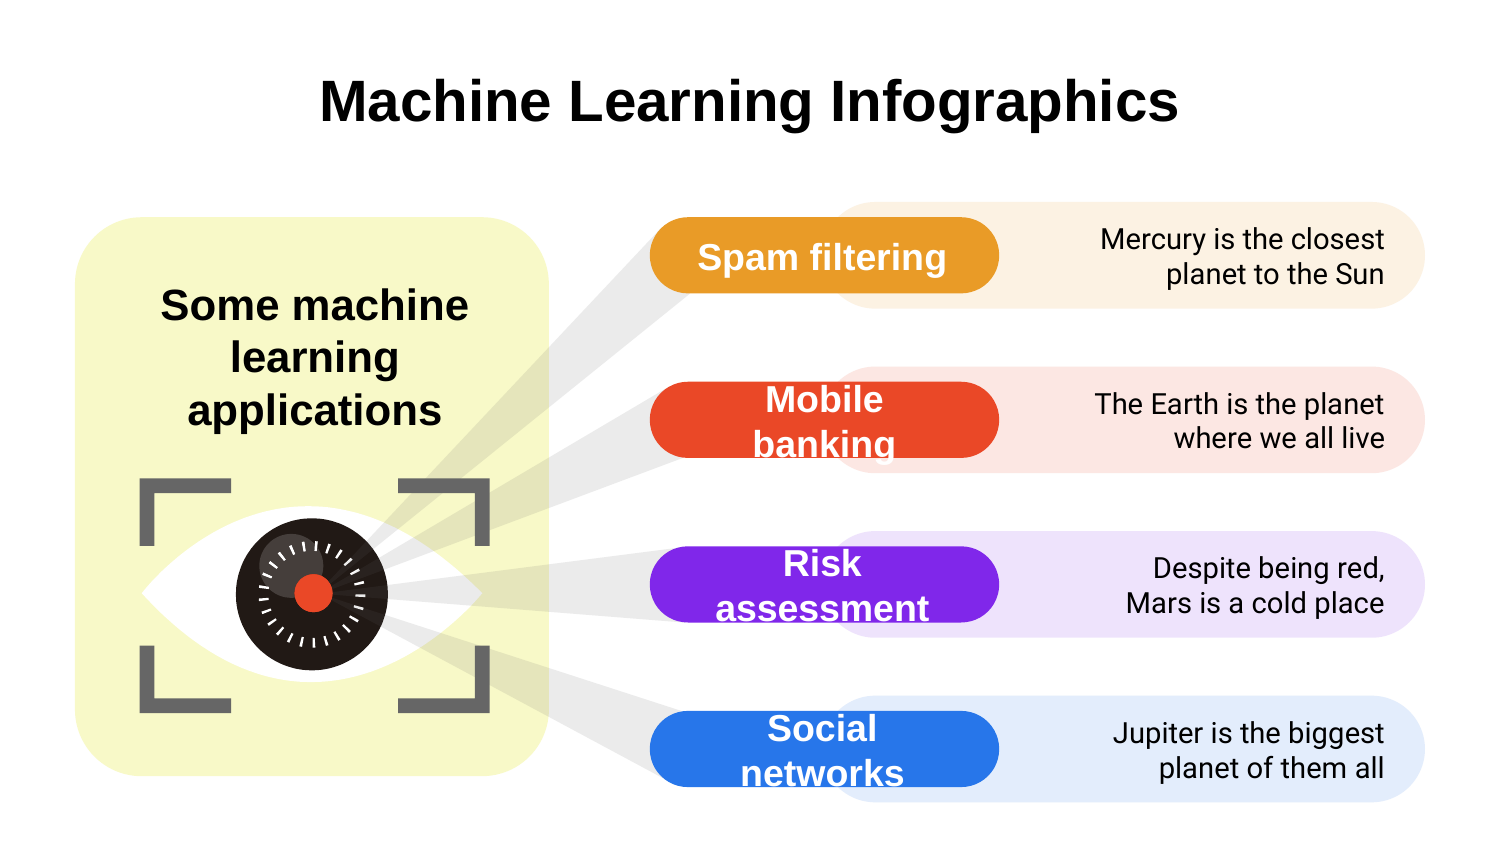

# Machine Learning Infographics

Spam filtering
Mercury is the closest planet to the Sun
Some machine learning applications

Mobile banking
The Earth is the planet where we all live

Despite being red, Mars is a cold place
Risk assessment

Jupiter is the biggest planet of them all
Social networks